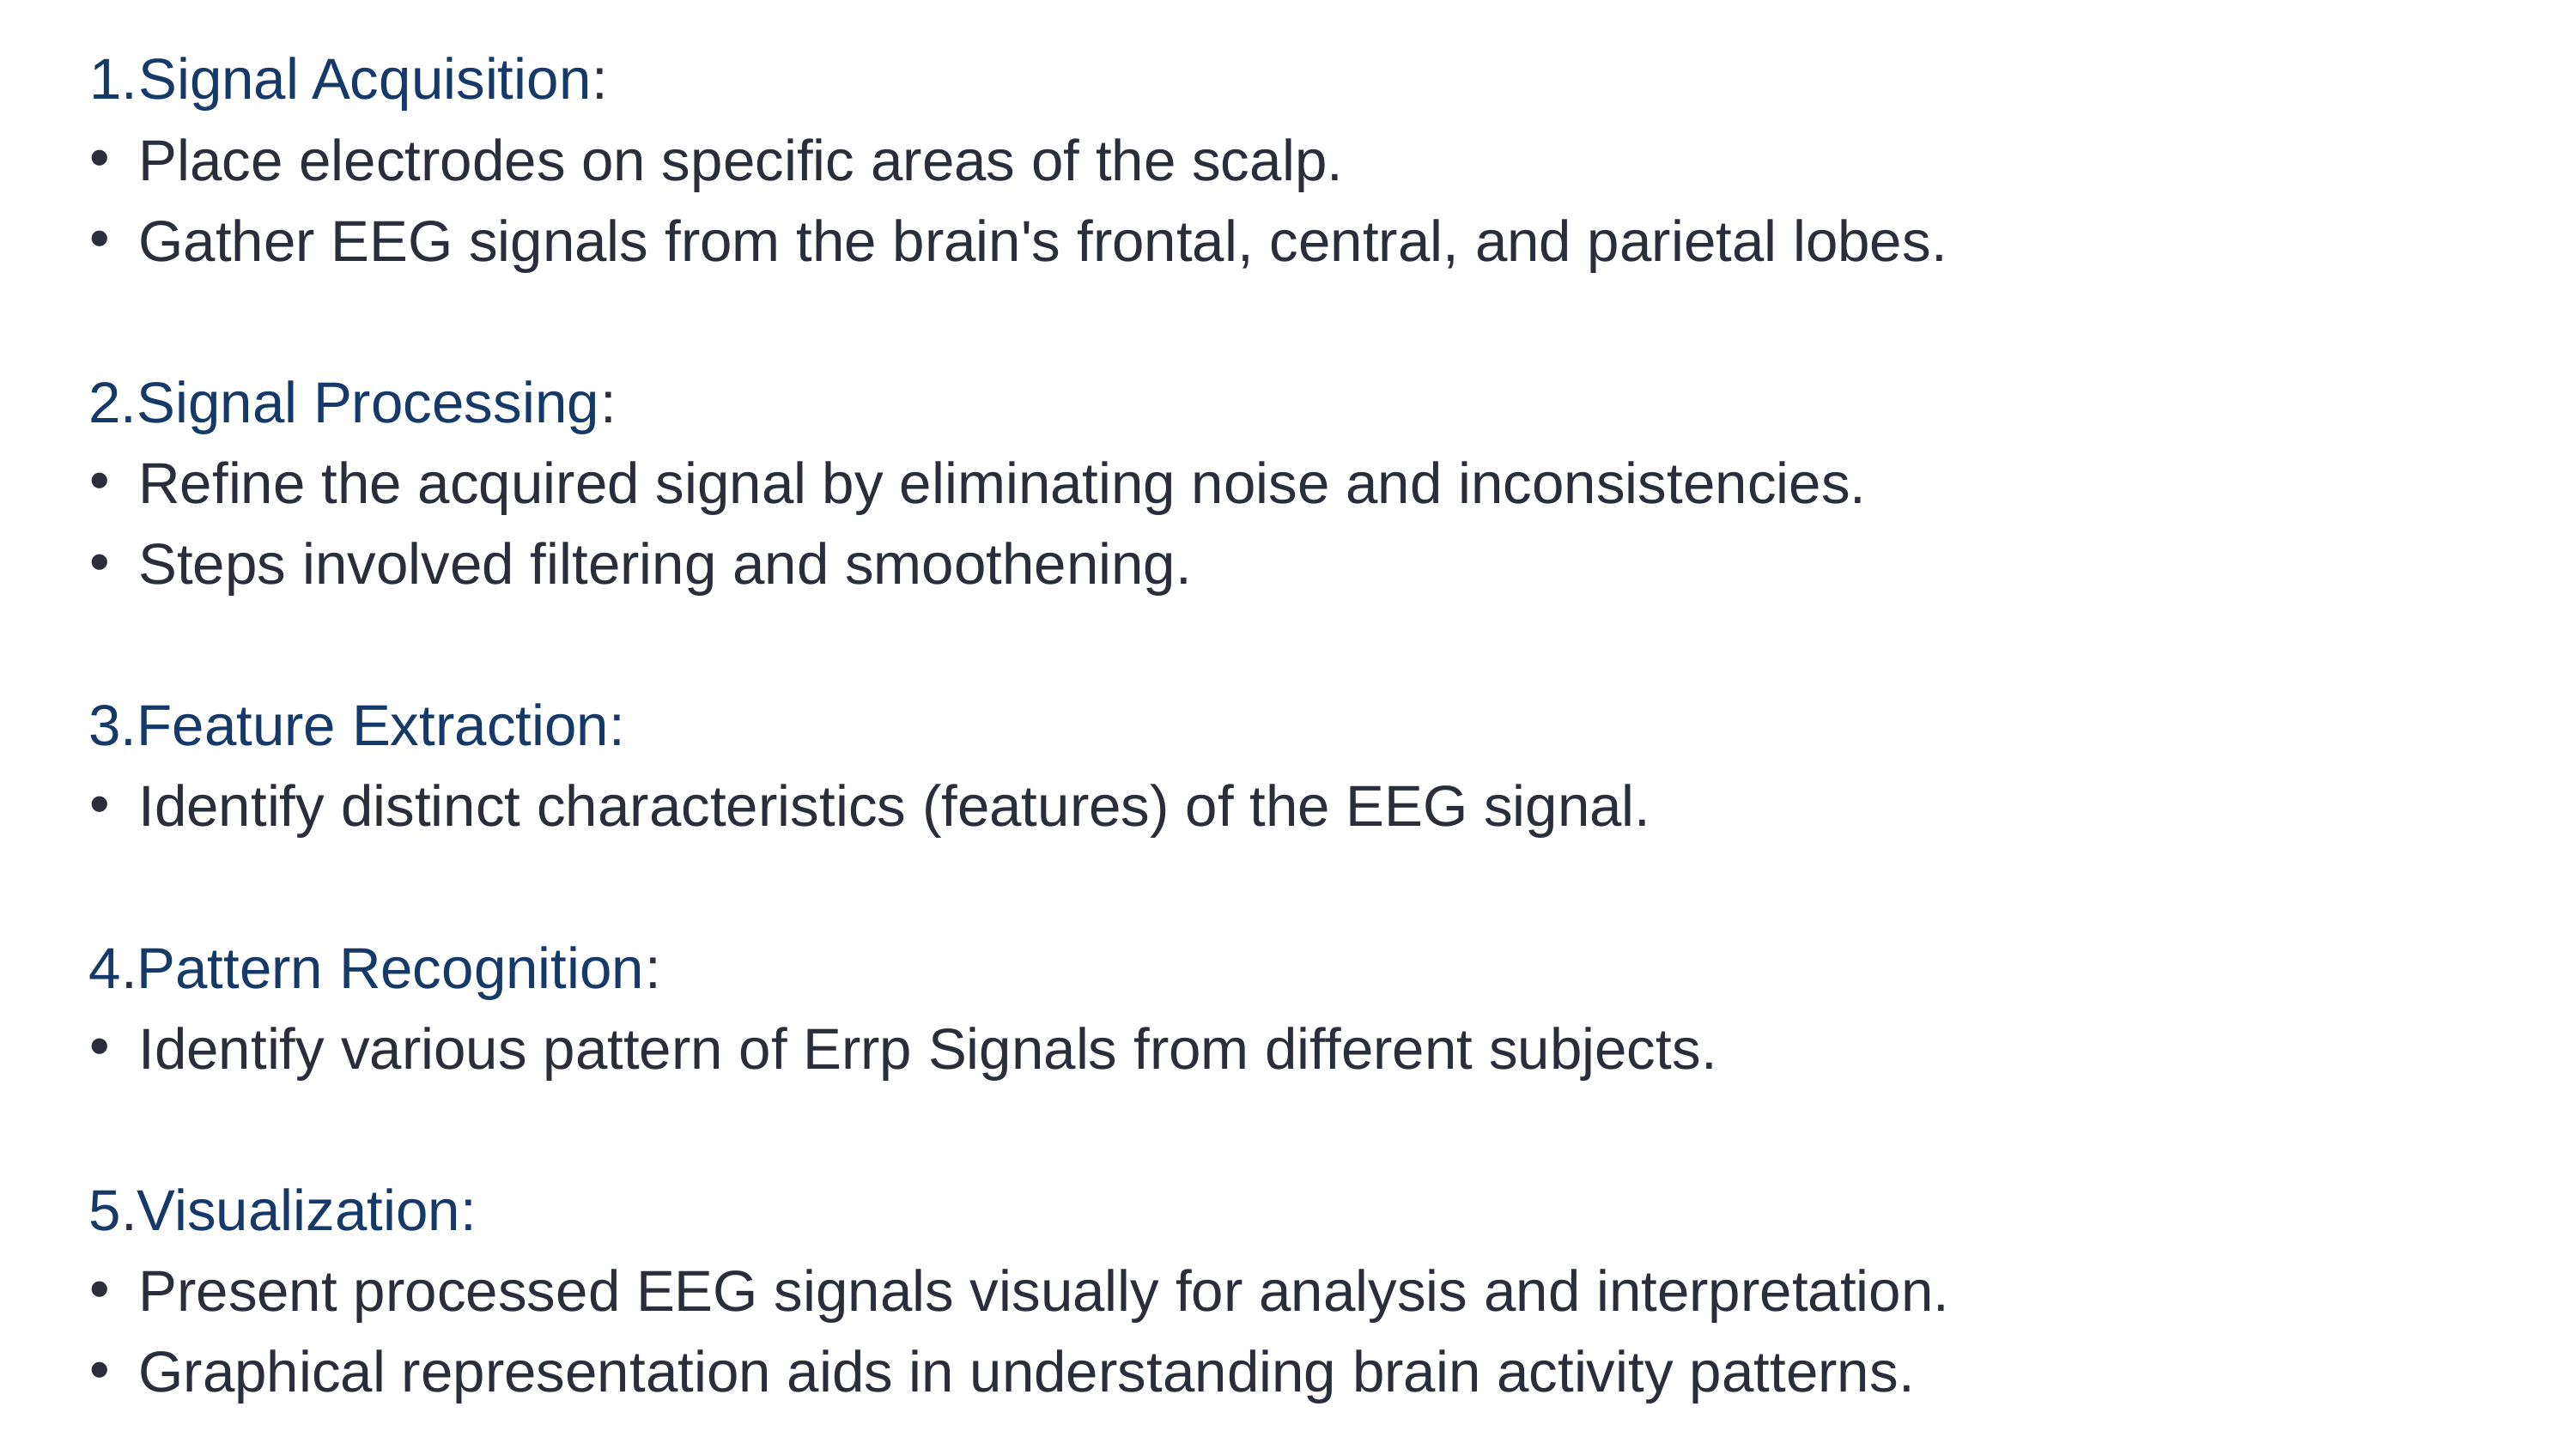

Signal Acquisition:
Place electrodes on specific areas of the scalp.
Gather EEG signals from the brain's frontal, central, and parietal lobes.

   2.Signal Processing:
Refine the acquired signal by eliminating noise and inconsistencies.
Steps involved filtering and smoothening.

   3.Feature Extraction:
Identify distinct characteristics (features) of the EEG signal.

   4.Pattern Recognition:
Identify various pattern of Errp Signals from different subjects.

   5.Visualization:
Present processed EEG signals visually for analysis and interpretation.
Graphical representation aids in understanding brain activity patterns.